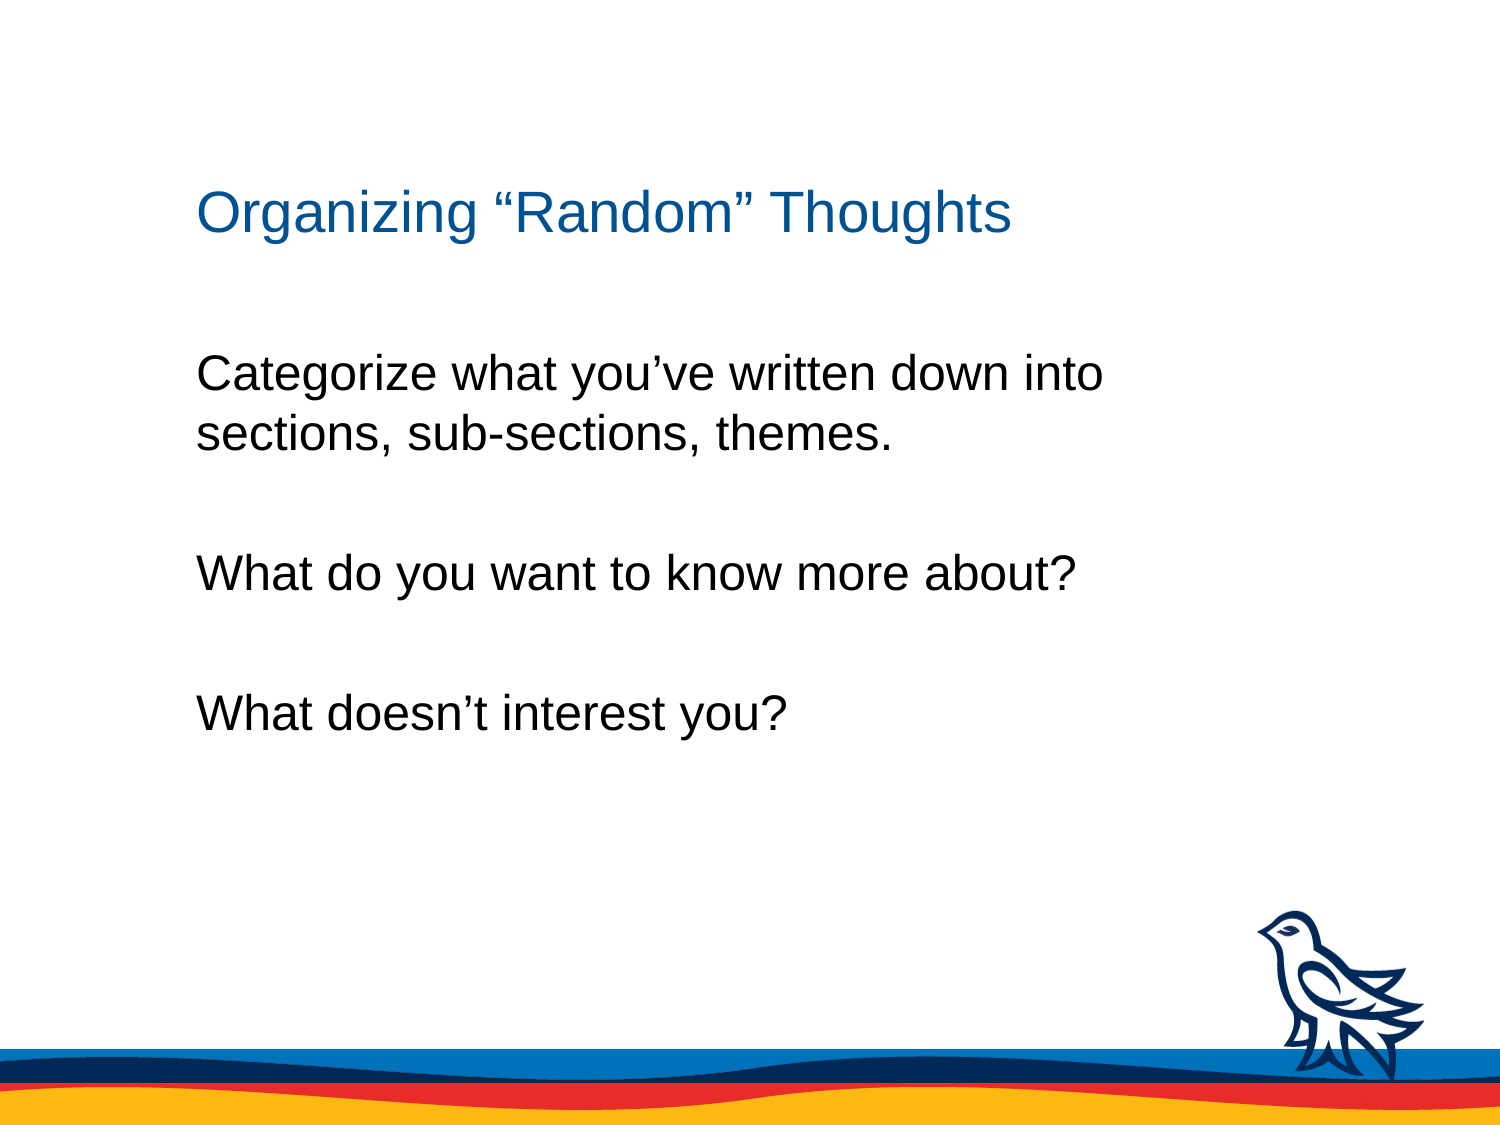

# Organizing “Random” Thoughts
Categorize what you’ve written down into sections, sub-sections, themes.

What do you want to know more about?

What doesn’t interest you?